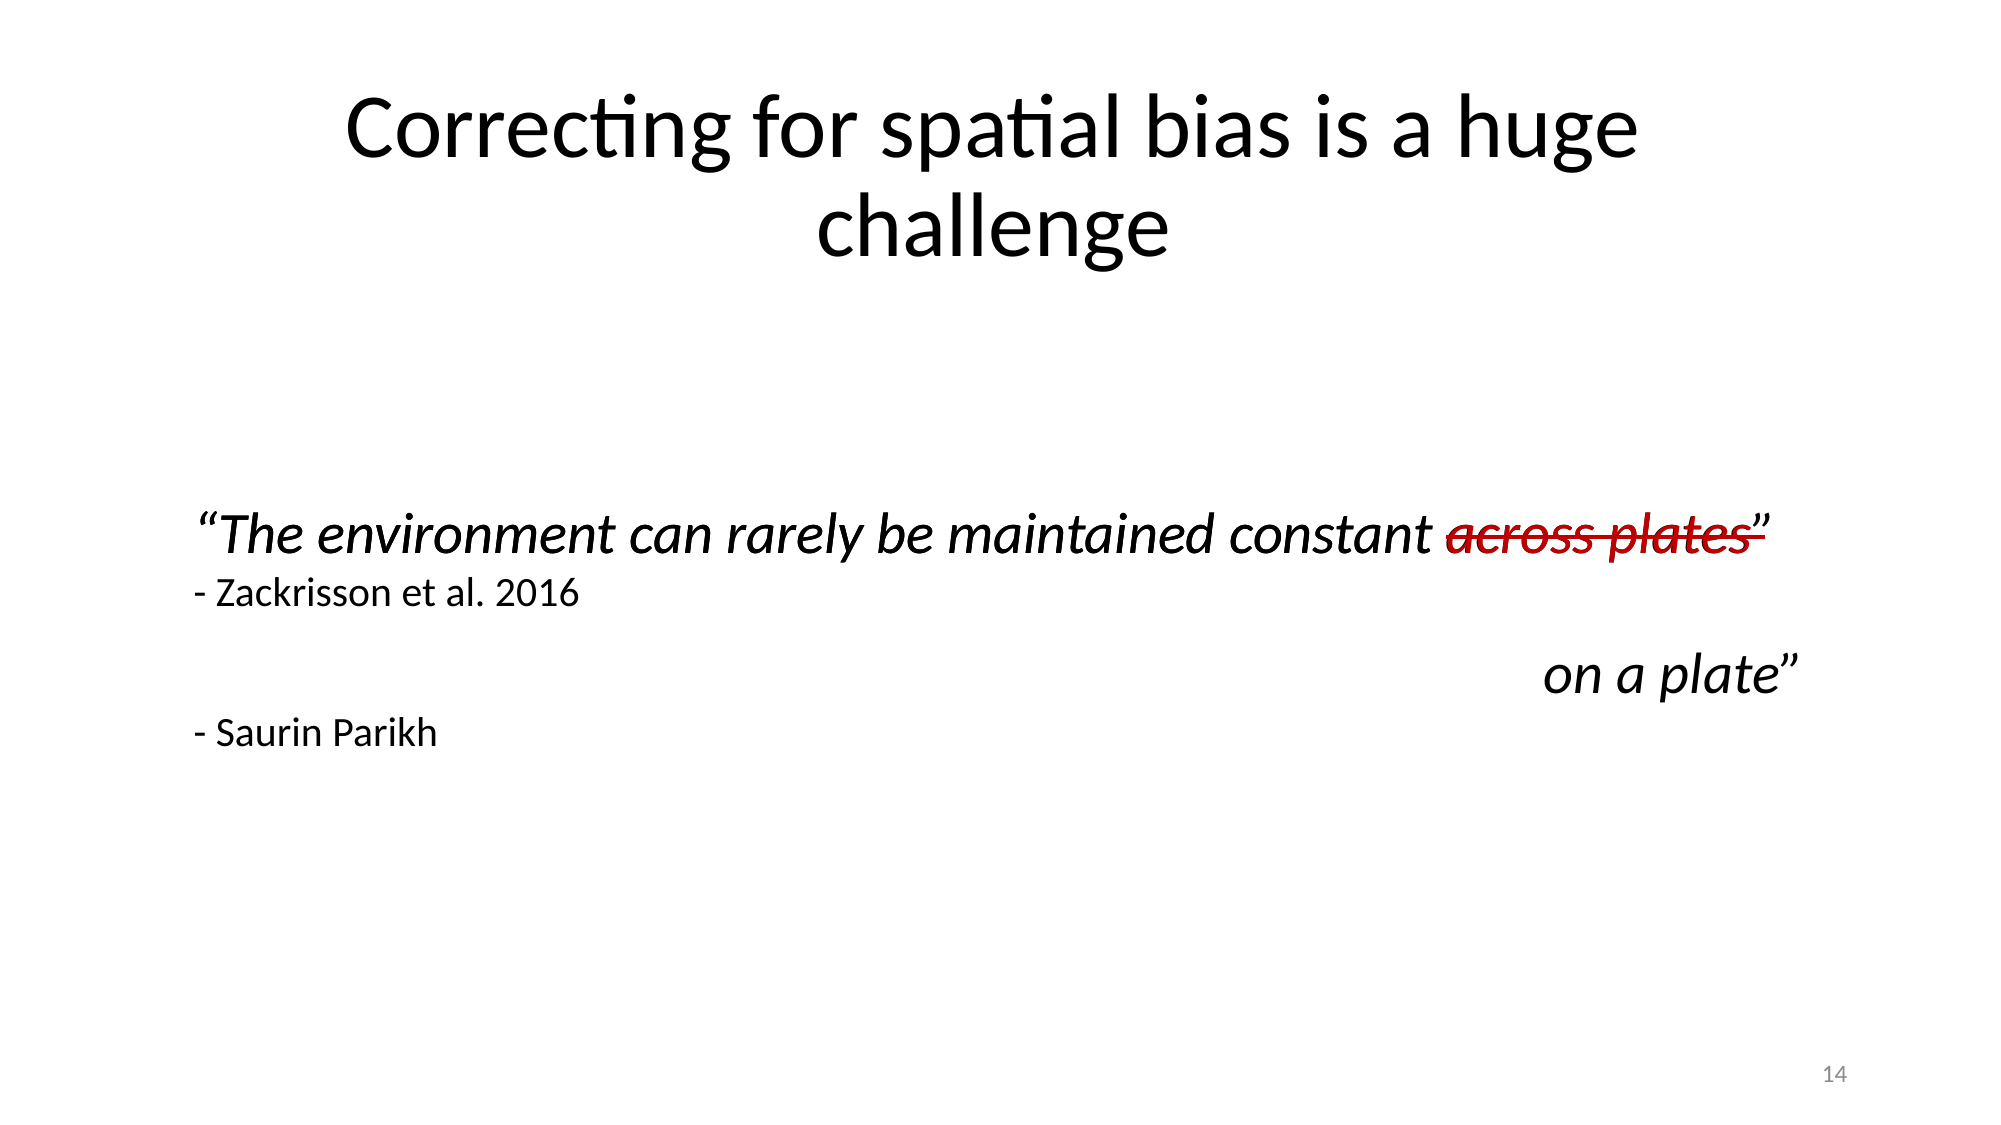

# Correcting for spatial bias is a huge challenge
“The environment can rarely be maintained constant across plates”
- Zackrisson et al. 2016
“The environment can rarely be maintained constant across plates 																			on a plate”
- Saurin Parikh
14